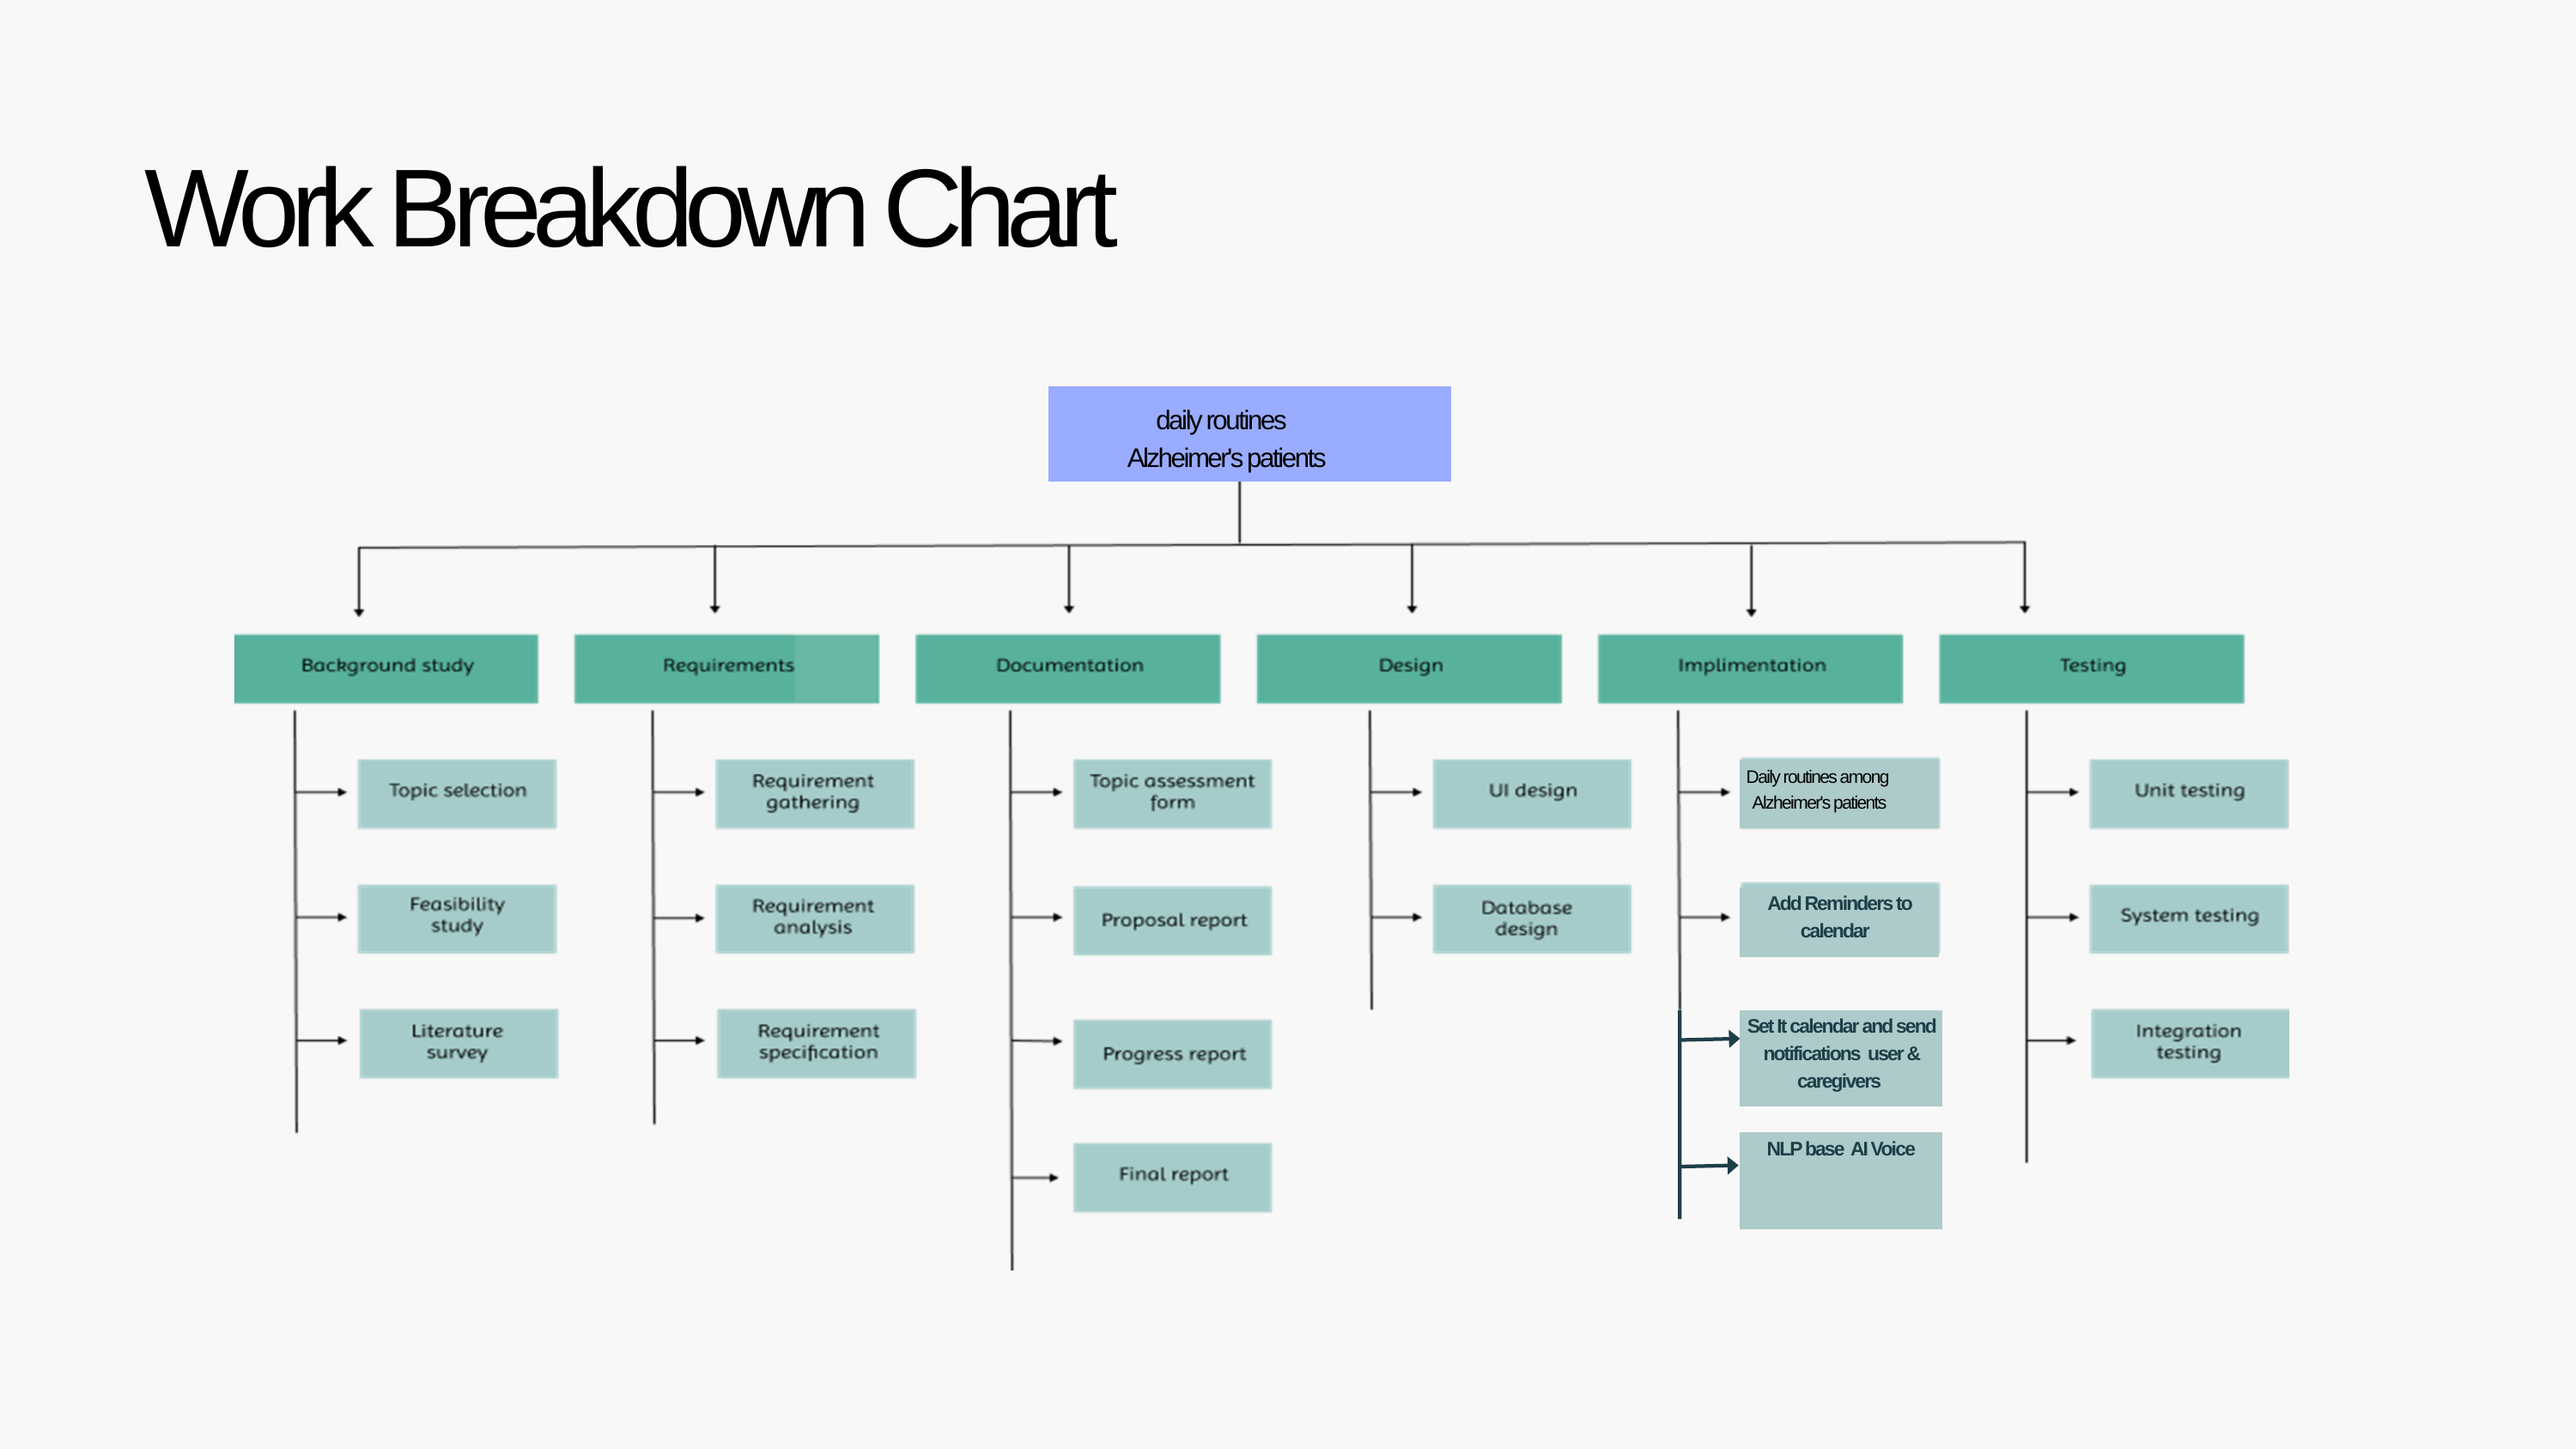

Work Breakdown Chart

Add Reminders to calendar

Set It calendar and send notifications  user & caregivers

NLP base  AI Voice

daily routines
Alzheimer's patients
Daily routines among
Alzheimer's patients